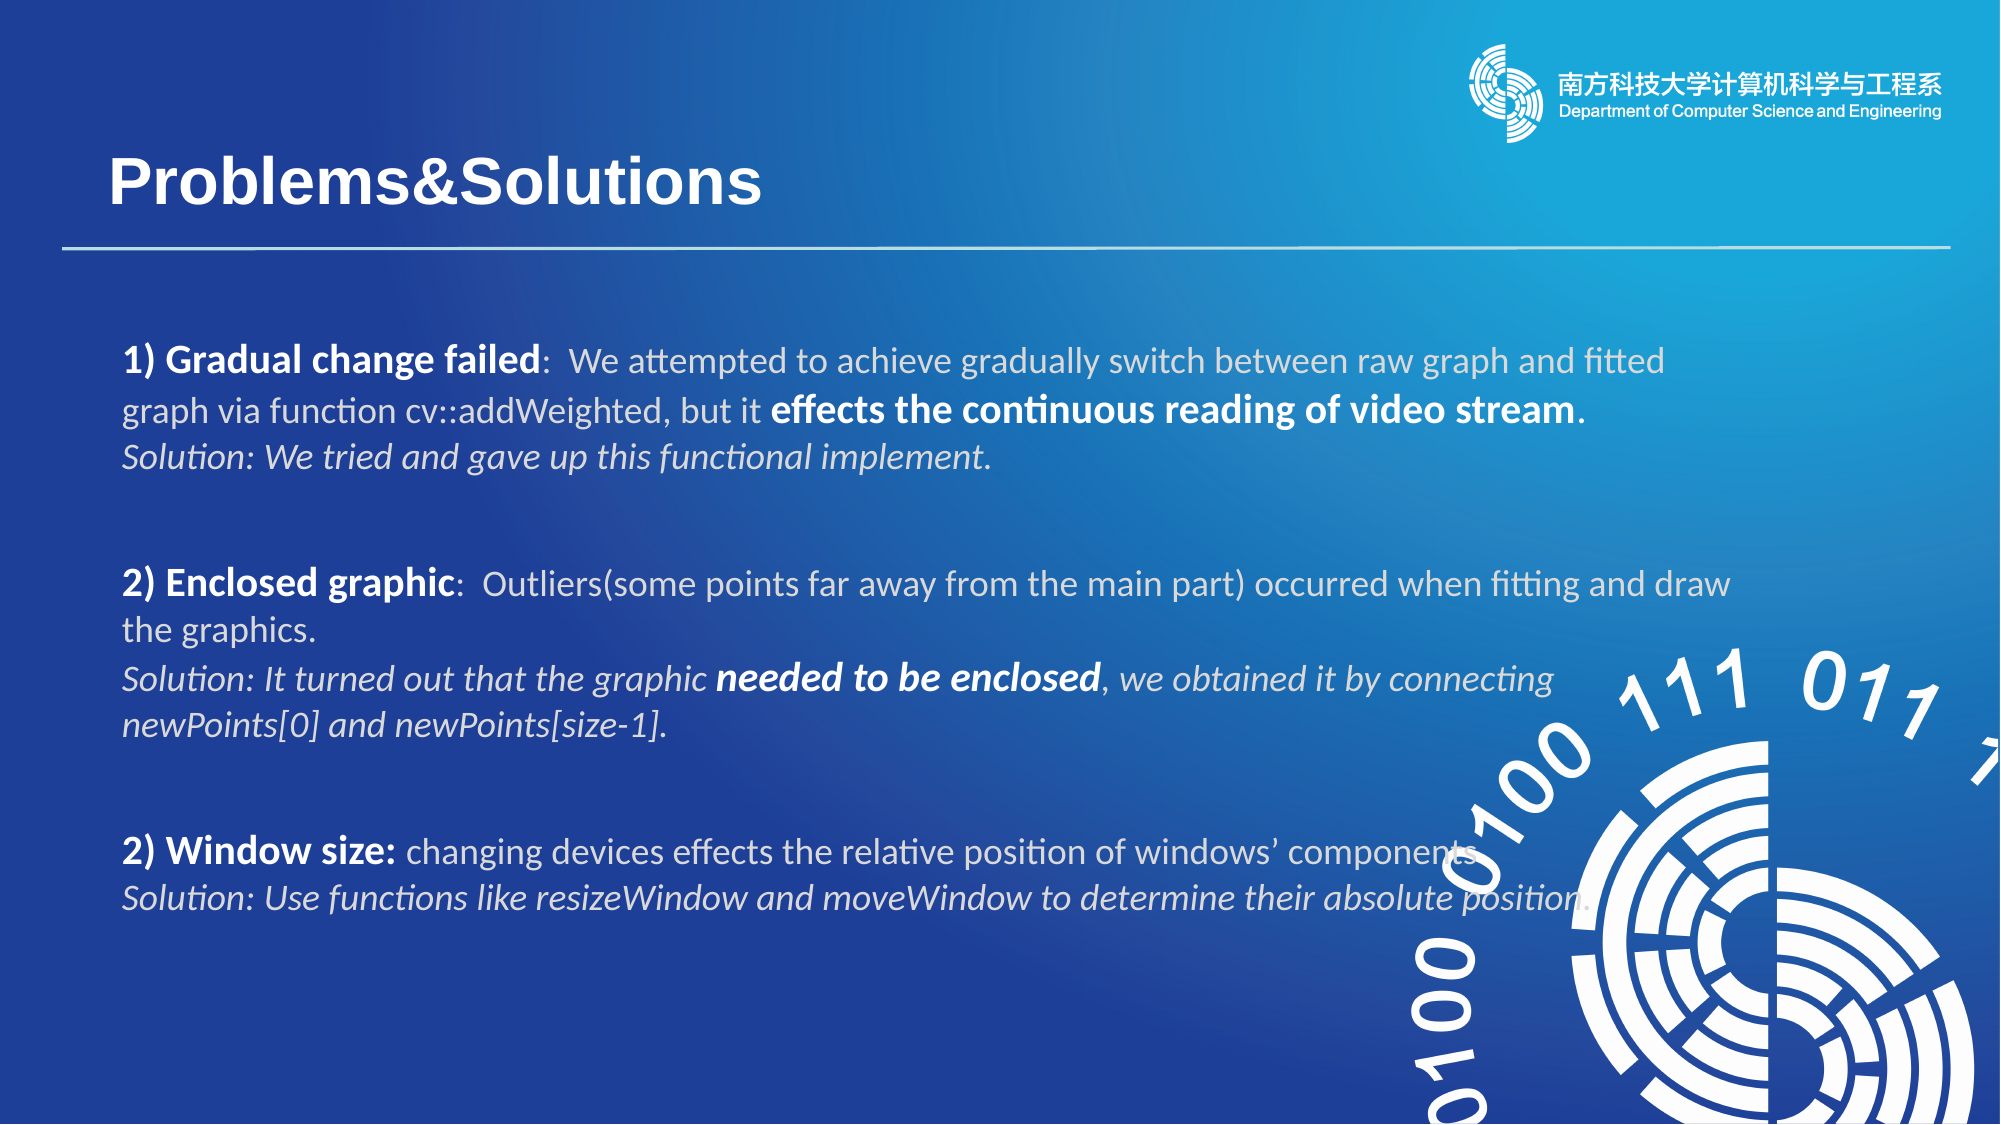

Problems&Solutions
1) Gradual change failed:  We attempted to achieve gradually switch between raw graph and fitted graph via function cv::addWeighted, but it effects the continuous reading of video stream.
Solution: We tried and gave up this functional implement.
2) Enclosed graphic:  Outliers(some points far away from the main part) occurred when fitting and draw the graphics.
Solution: It turned out that the graphic needed to be enclosed, we obtained it by connecting newPoints[0] and newPoints[size-1].
2) Window size: changing devices effects the relative position of windows’ components
Solution: Use functions like resizeWindow and moveWindow to determine their absolute position.